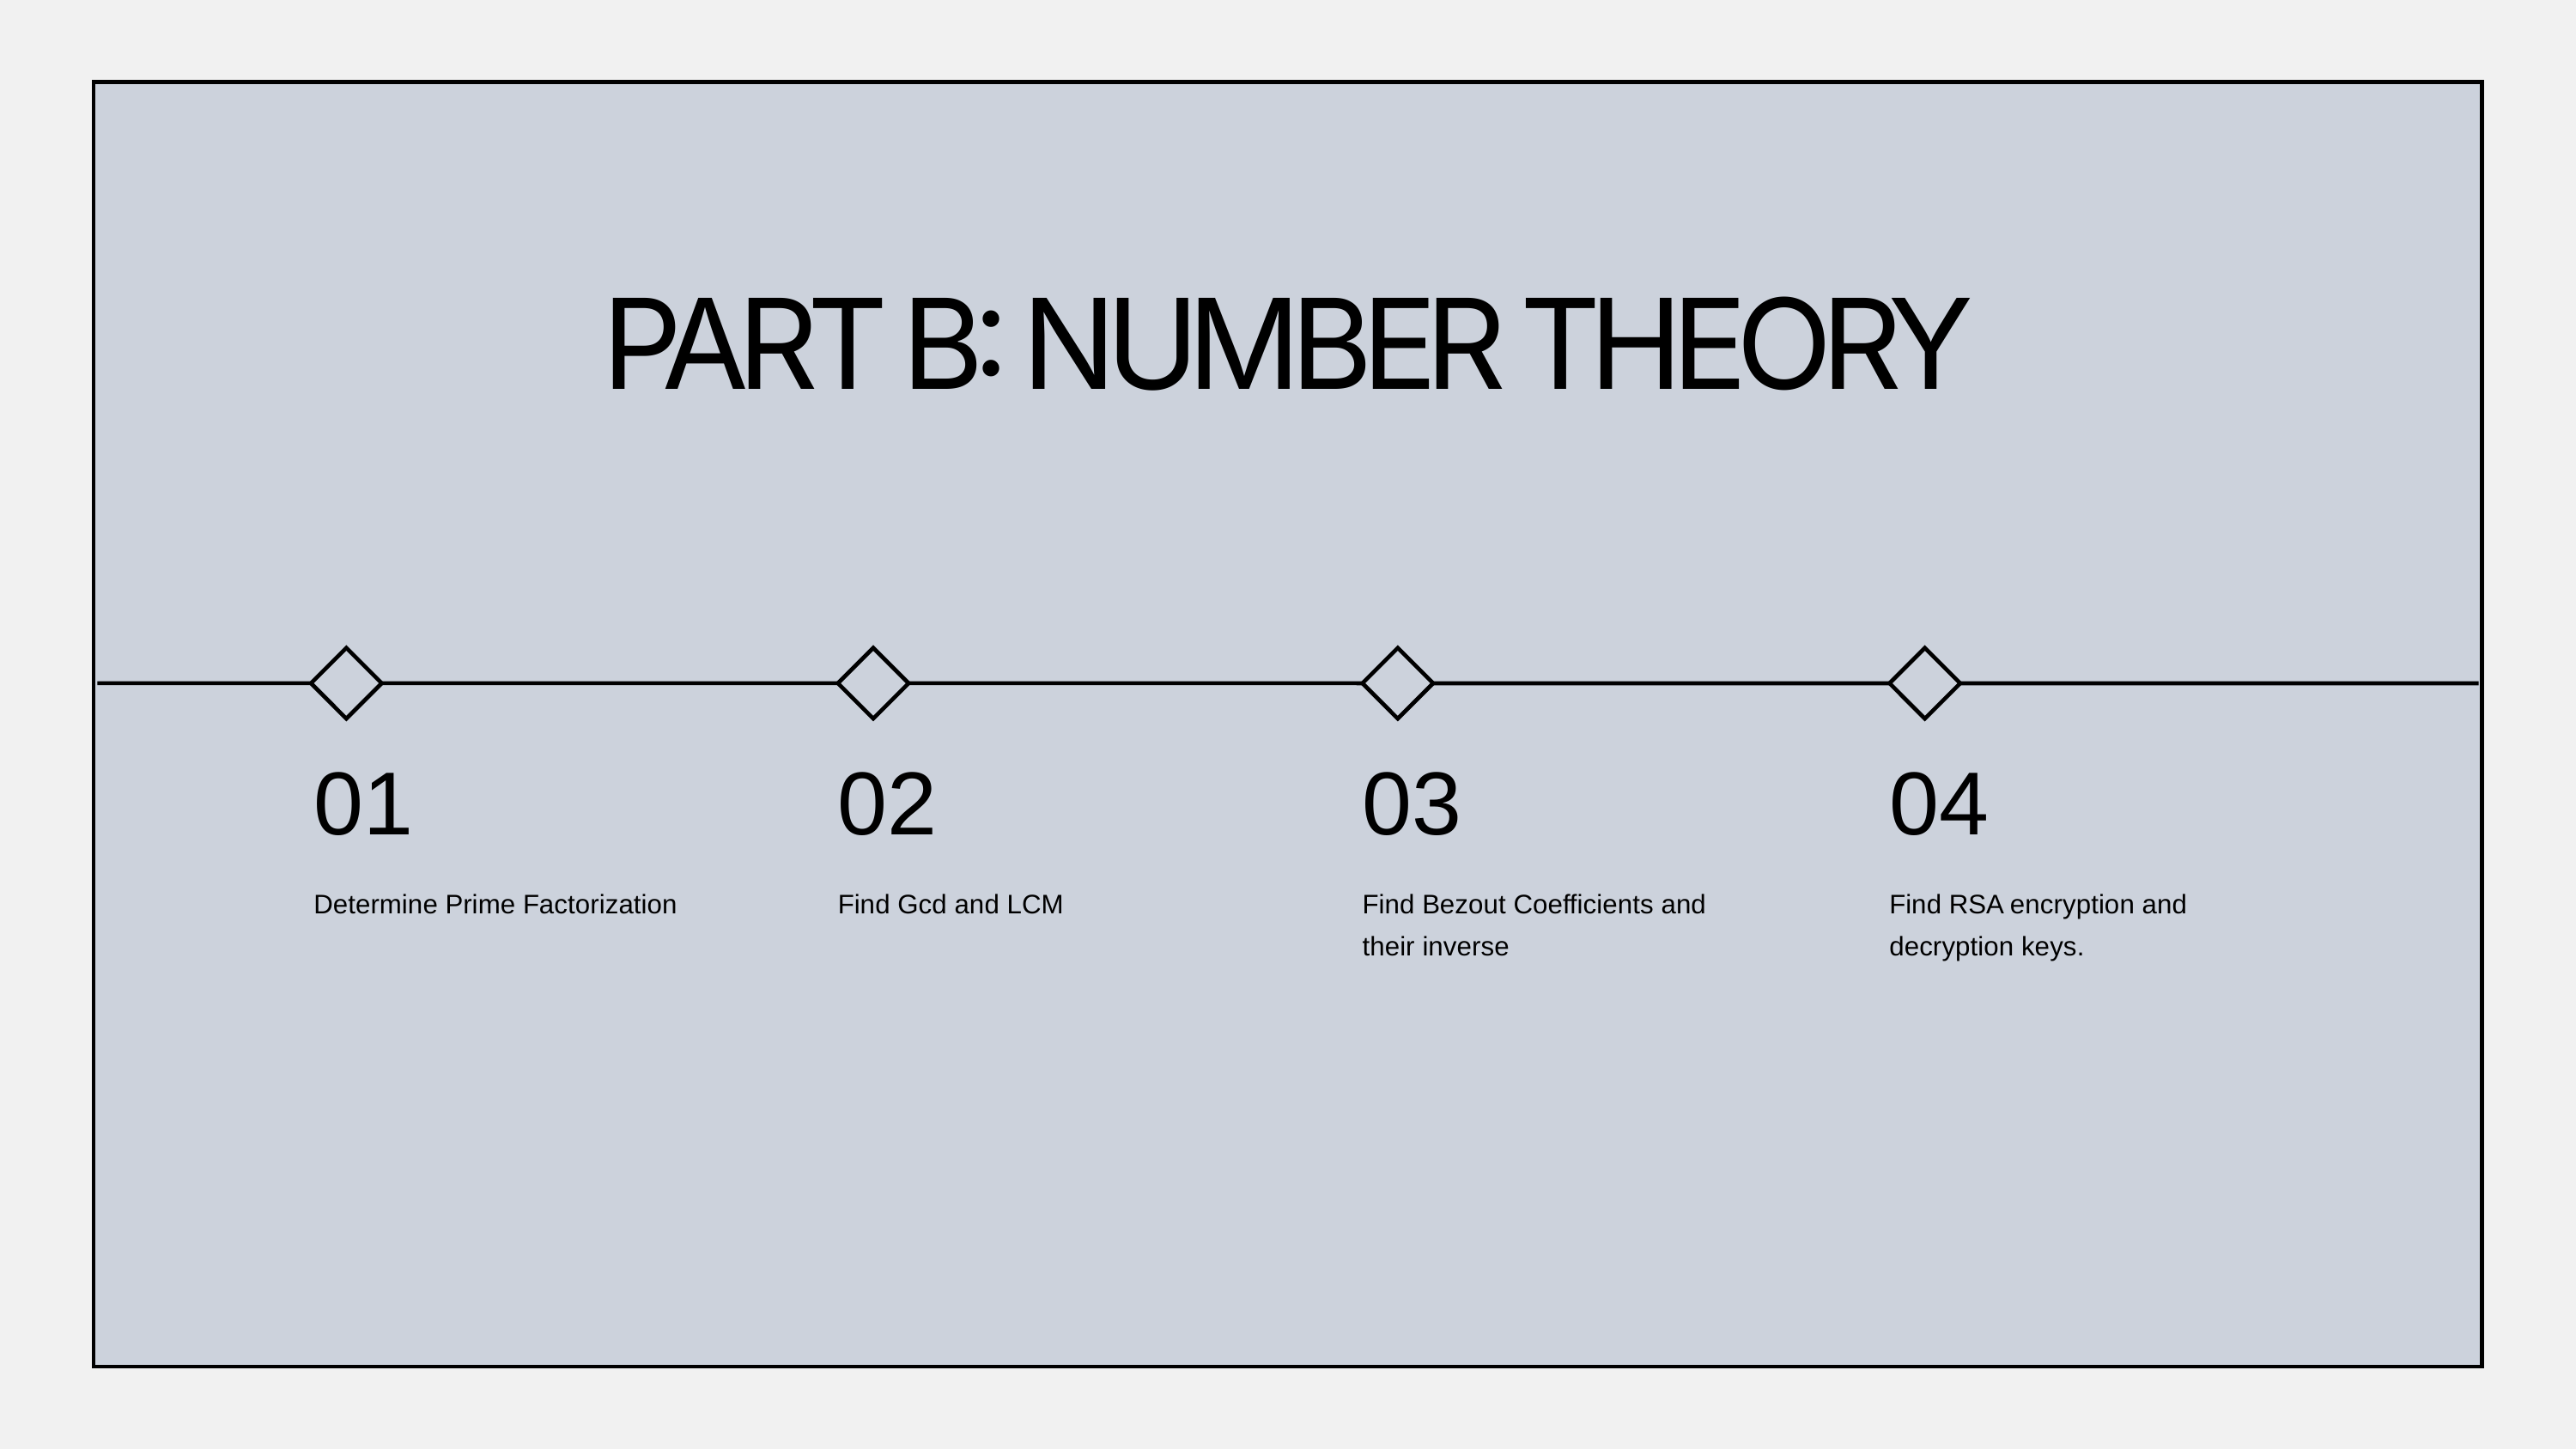

PART B: NUMBER THEORY

01
02
03
04
Determine Prime Factorization
Find Gcd and LCM
Find Bezout Coefficients and their inverse
Find RSA encryption and decryption keys.